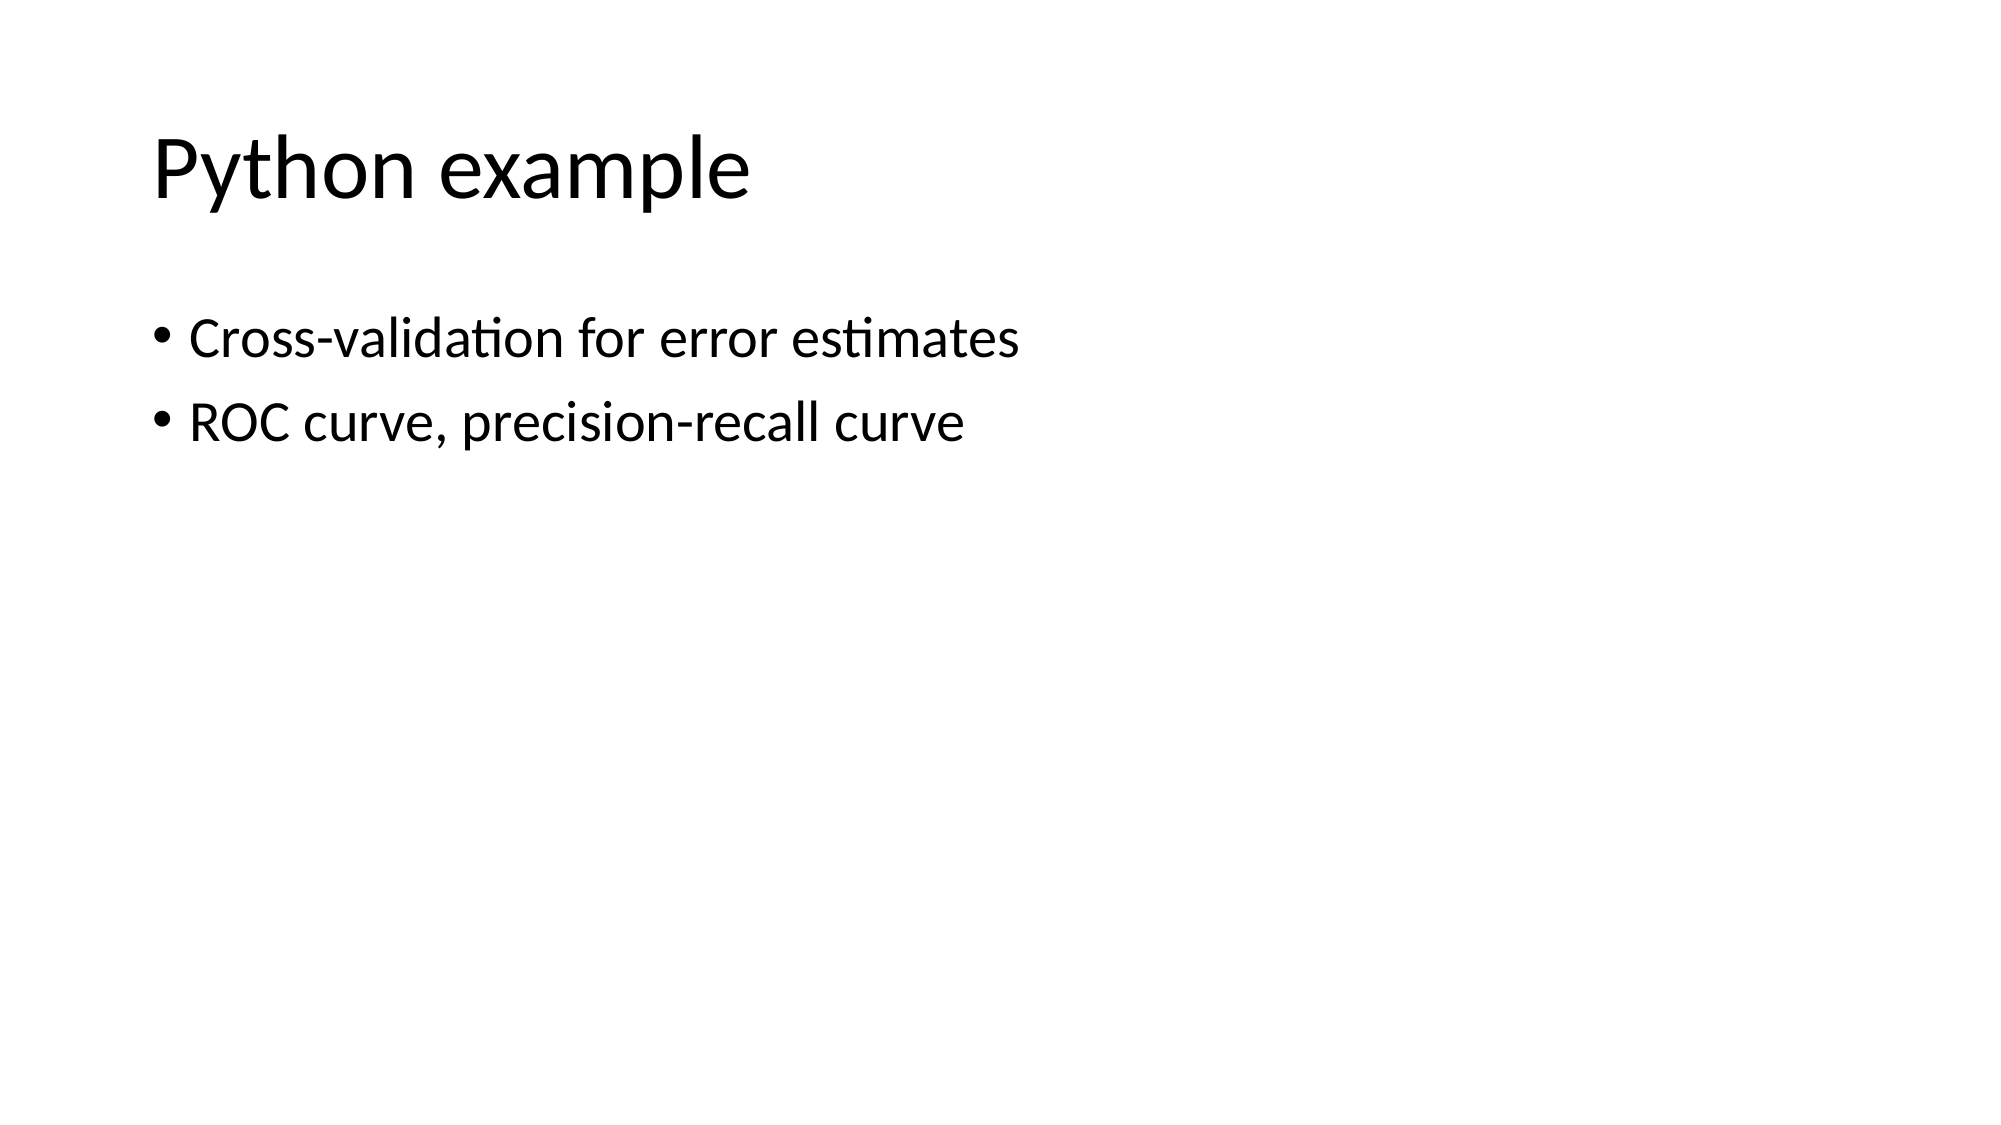

# Python example
Cross-validation for error estimates
ROC curve, precision-recall curve